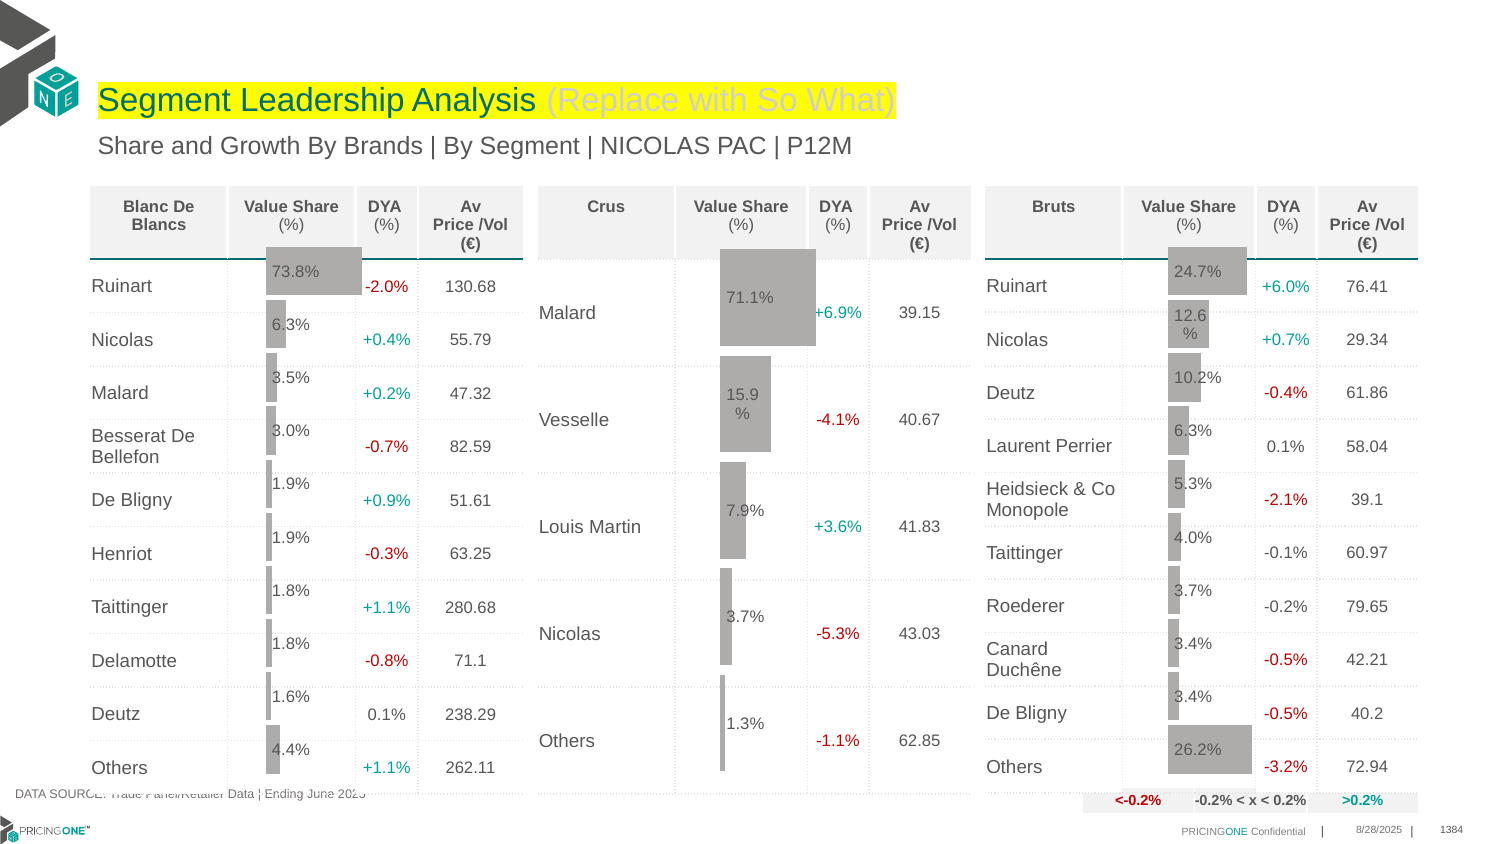

# Segment Leadership Analysis (Replace with So What)
Share and Growth By Brands | By Segment | NICOLAS PAC | P12M
| Crus | Value Share (%) | DYA (%) | Av Price /Vol (€) |
| --- | --- | --- | --- |
| Malard |  | +6.9% | 39.15 |
| Vesselle |  | -4.1% | 40.67 |
| Louis Martin |  | +3.6% | 41.83 |
| Nicolas |  | -5.3% | 43.03 |
| Others |  | -1.1% | 62.85 |
| Blanc De Blancs | Value Share (%) | DYA (%) | Av Price /Vol (€) |
| --- | --- | --- | --- |
| Ruinart |  | -2.0% | 130.68 |
| Nicolas |  | +0.4% | 55.79 |
| Malard |  | +0.2% | 47.32 |
| Besserat De Bellefon |  | -0.7% | 82.59 |
| De Bligny |  | +0.9% | 51.61 |
| Henriot |  | -0.3% | 63.25 |
| Taittinger |  | +1.1% | 280.68 |
| Delamotte |  | -0.8% | 71.1 |
| Deutz |  | 0.1% | 238.29 |
| Others |  | +1.1% | 262.11 |
| Bruts | Value Share (%) | DYA (%) | Av Price /Vol (€) |
| --- | --- | --- | --- |
| Ruinart |  | +6.0% | 76.41 |
| Nicolas |  | +0.7% | 29.34 |
| Deutz |  | -0.4% | 61.86 |
| Laurent Perrier |  | 0.1% | 58.04 |
| Heidsieck & Co Monopole |  | -2.1% | 39.1 |
| Taittinger |  | -0.1% | 60.97 |
| Roederer |  | -0.2% | 79.65 |
| Canard Duchêne |  | -0.5% | 42.21 |
| De Bligny |  | -0.5% | 40.2 |
| Others |  | -3.2% | 72.94 |

### Chart

| Category | Blanc De Blancs | NICOLAS PAC |
|---|---|
| None | 0.7377496128368424 |

### Chart

| Category | Crus | NICOLAS PAC |
|---|---|
| None | 0.7106142519492515 |

### Chart

| Category | Bruts | NICOLAS PAC |
|---|---|
| None | 0.24685588270010292 |
DATA SOURCE: Trade Panel/Retailer Data | Ending June 2025
| <-0.2% | -0.2% < x < 0.2% | >0.2% |
| --- | --- | --- |

8/28/2025
1384